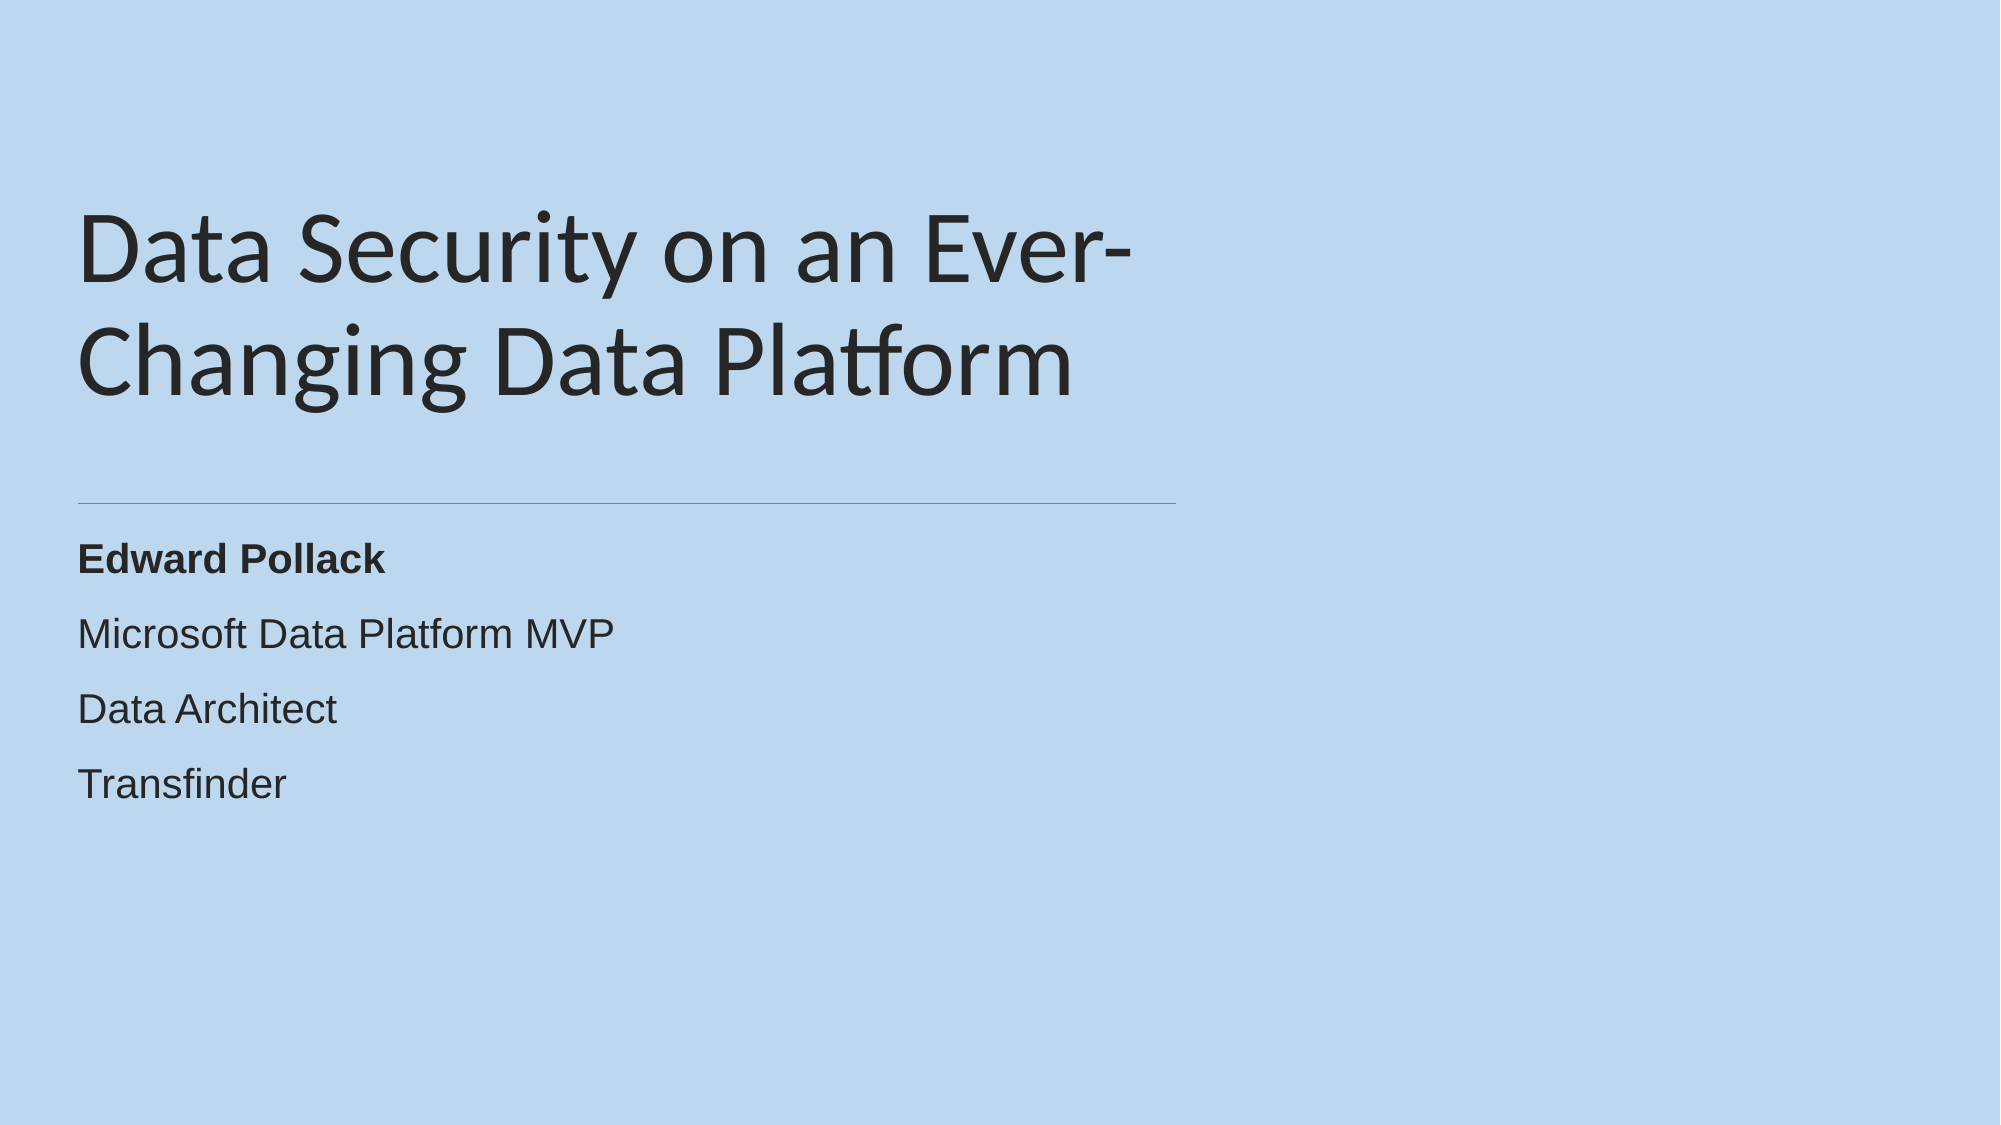

Data Security on an Ever-Changing Data Platform
Edward Pollack
Microsoft Data Platform MVP
Data Architect
Transfinder